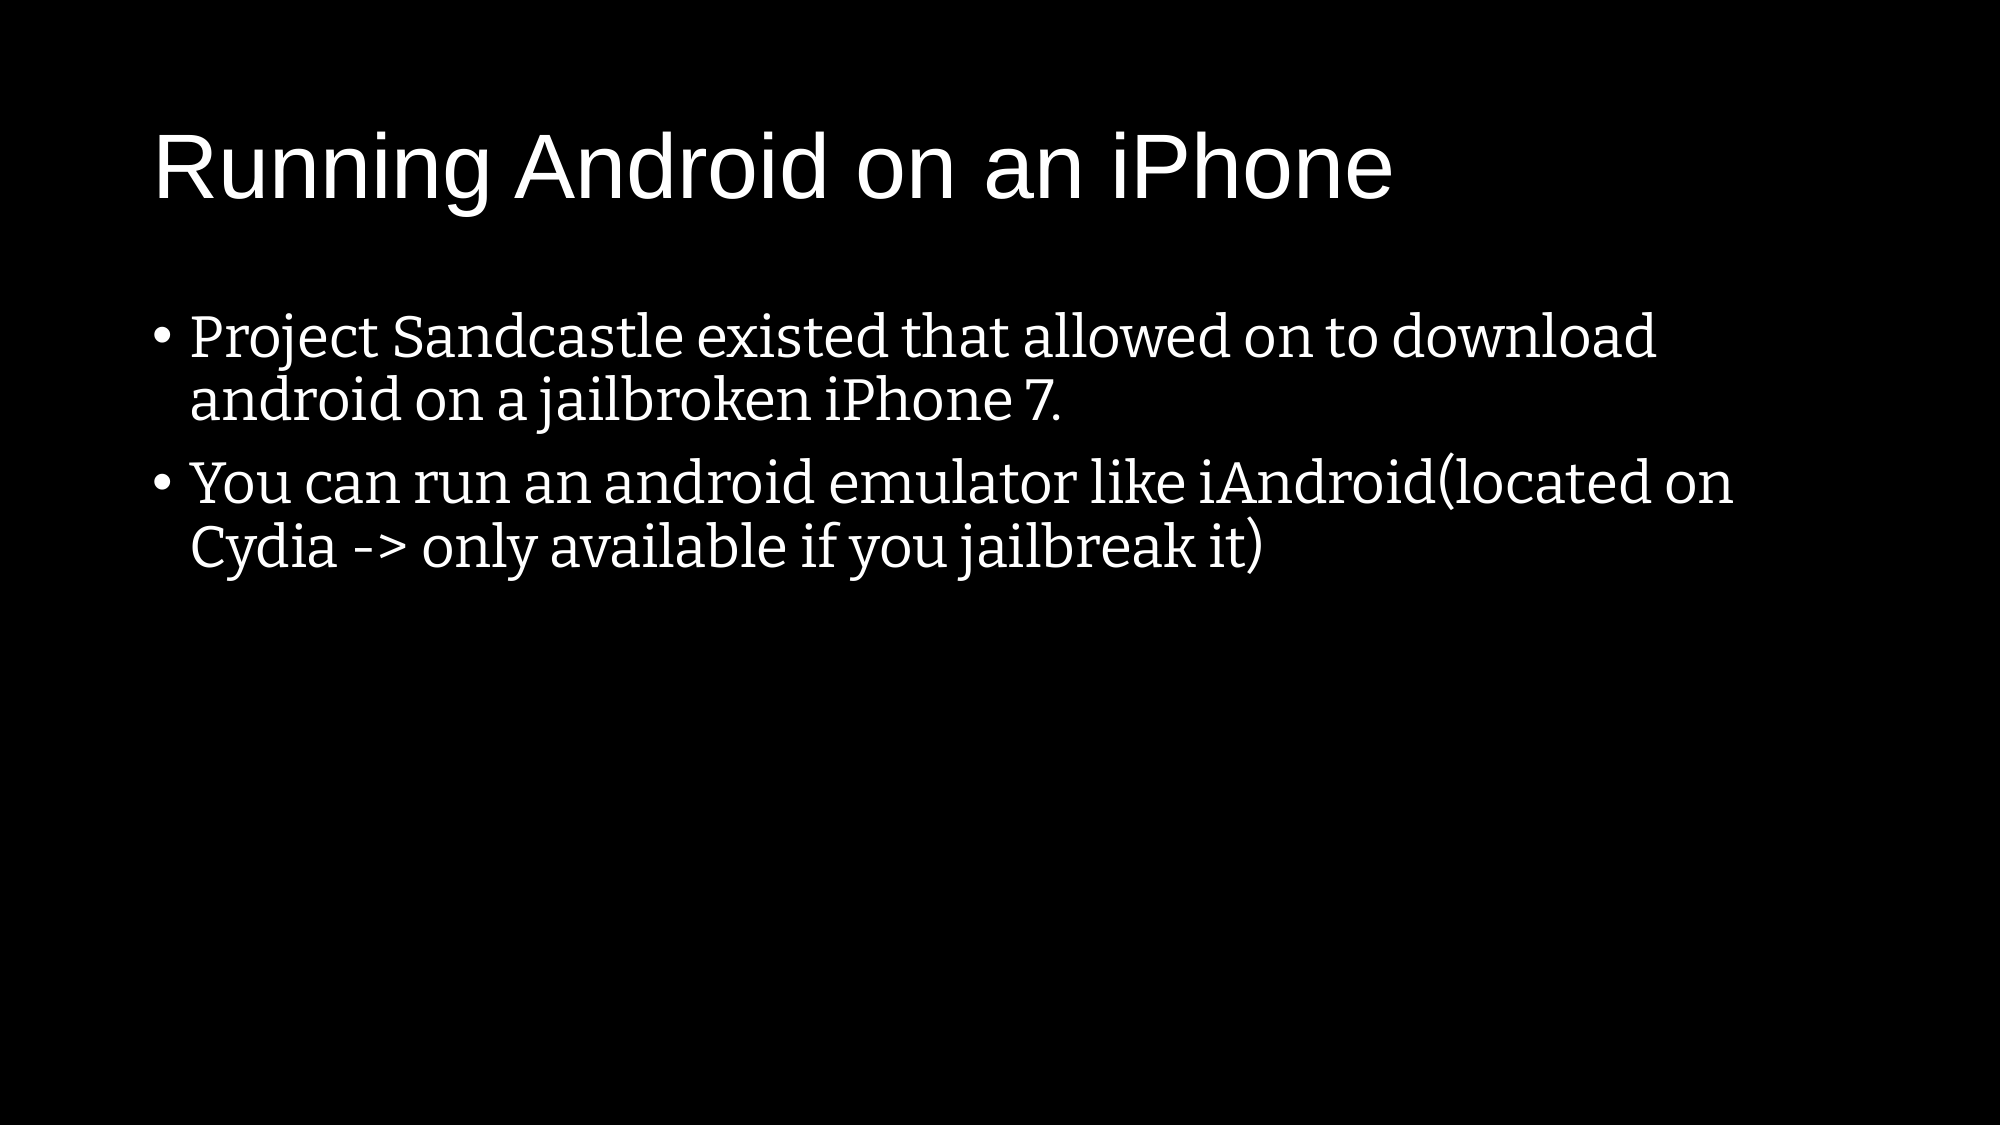

# Running Android on an iPhone
Project Sandcastle existed that allowed on to download android on a jailbroken iPhone 7.
You can run an android emulator like iAndroid(located on Cydia -> only available if you jailbreak it)